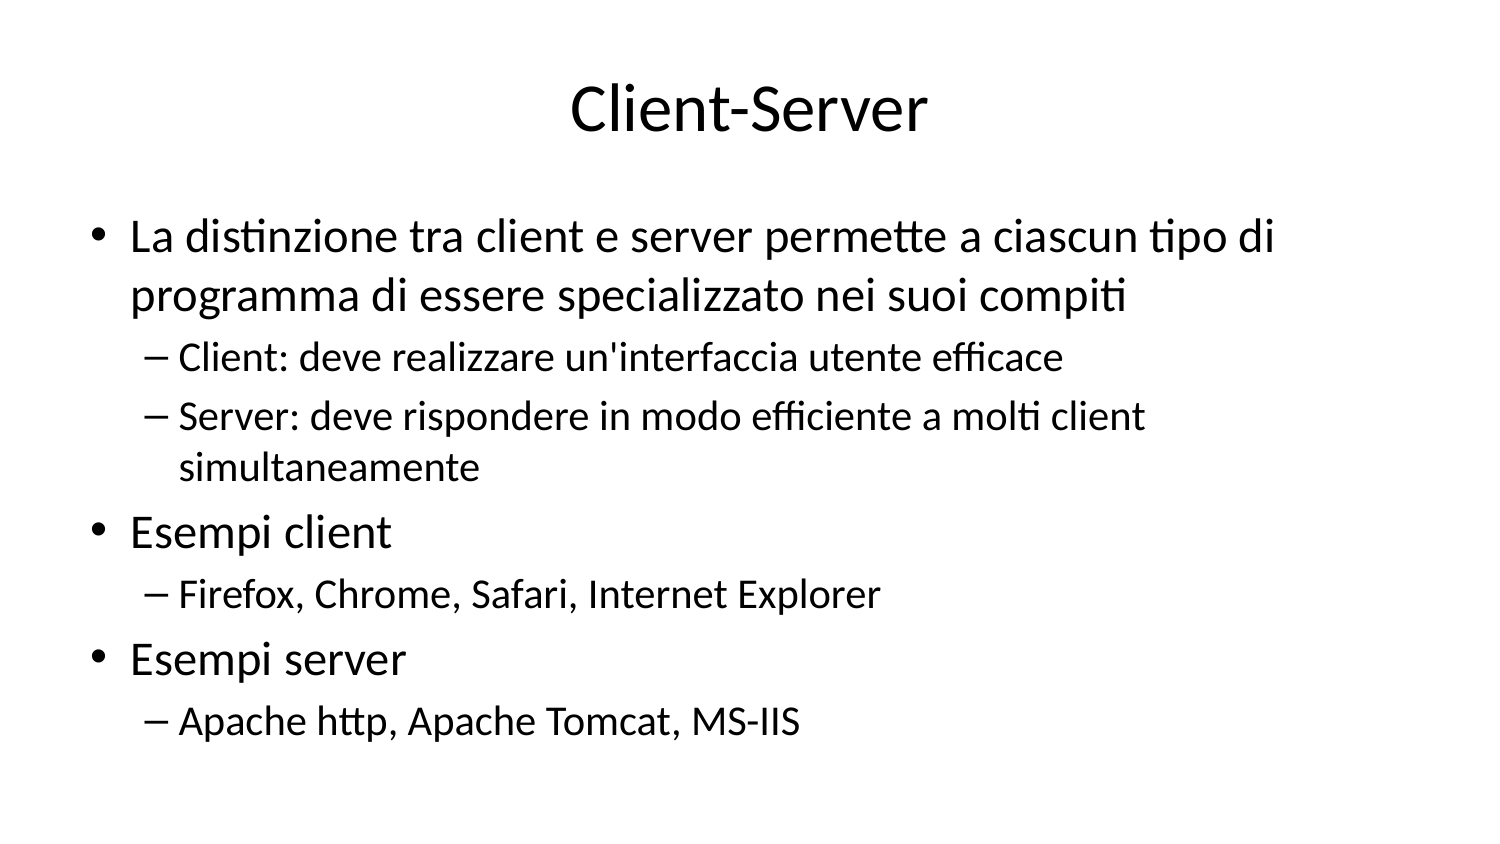

# Client-Server
La distinzione tra client e server permette a ciascun tipo di programma di essere specializzato nei suoi compiti
Client: deve realizzare un'interfaccia utente efficace
Server: deve rispondere in modo efficiente a molti client simultaneamente
Esempi client
Firefox, Chrome, Safari, Internet Explorer
Esempi server
Apache http, Apache Tomcat, MS-IIS